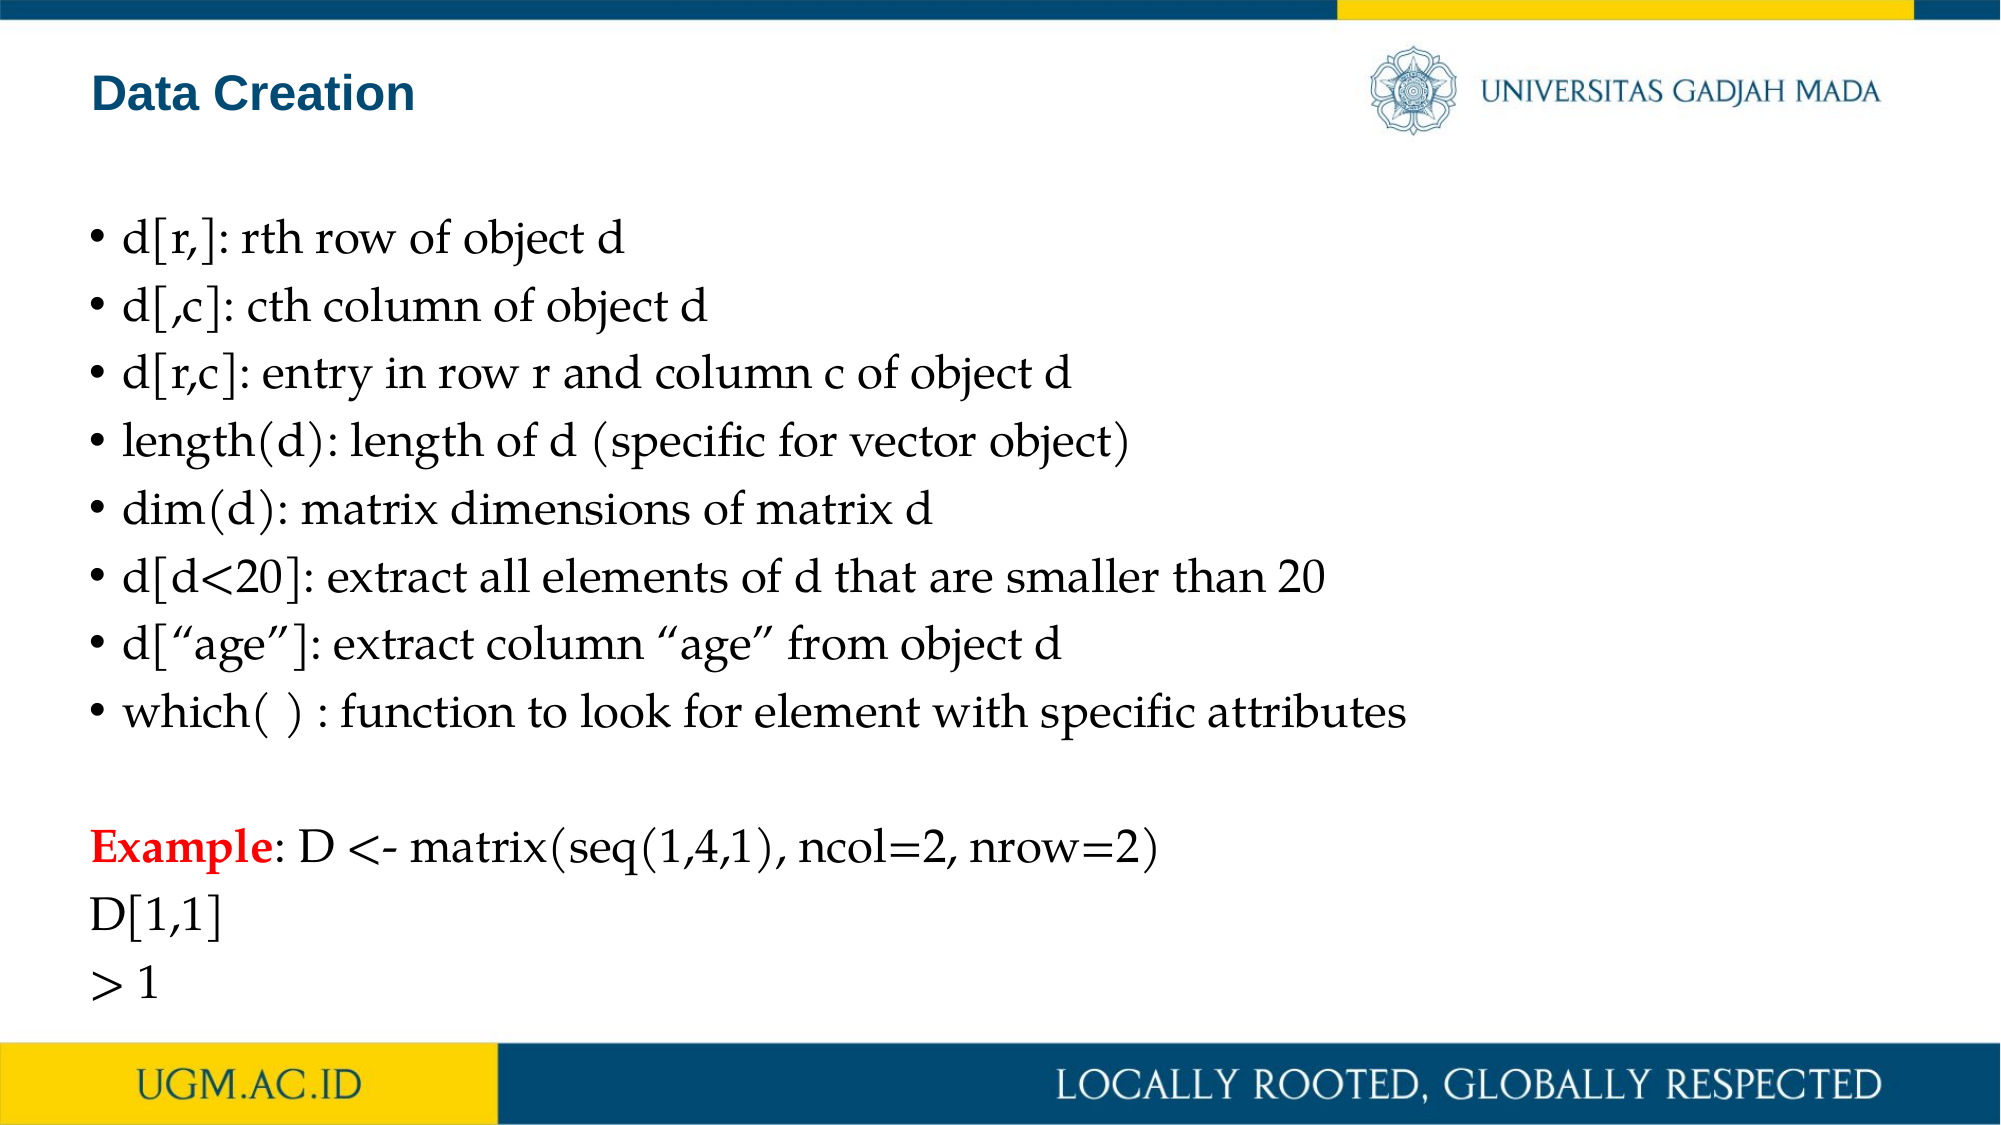

Data Creation
d[r,]: rth row of object d
d[,c]: cth column of object d
d[r,c]: entry in row r and column c of object d
length(d): length of d (specific for vector object)
dim(d): matrix dimensions of matrix d
d[d<20]: extract all elements of d that are smaller than 20
d[“age”]: extract column “age” from object d
which( ) : function to look for element with specific attributes

Example: D <- matrix(seq(1,4,1), ncol=2, nrow=2)
D[1,1]
> 1